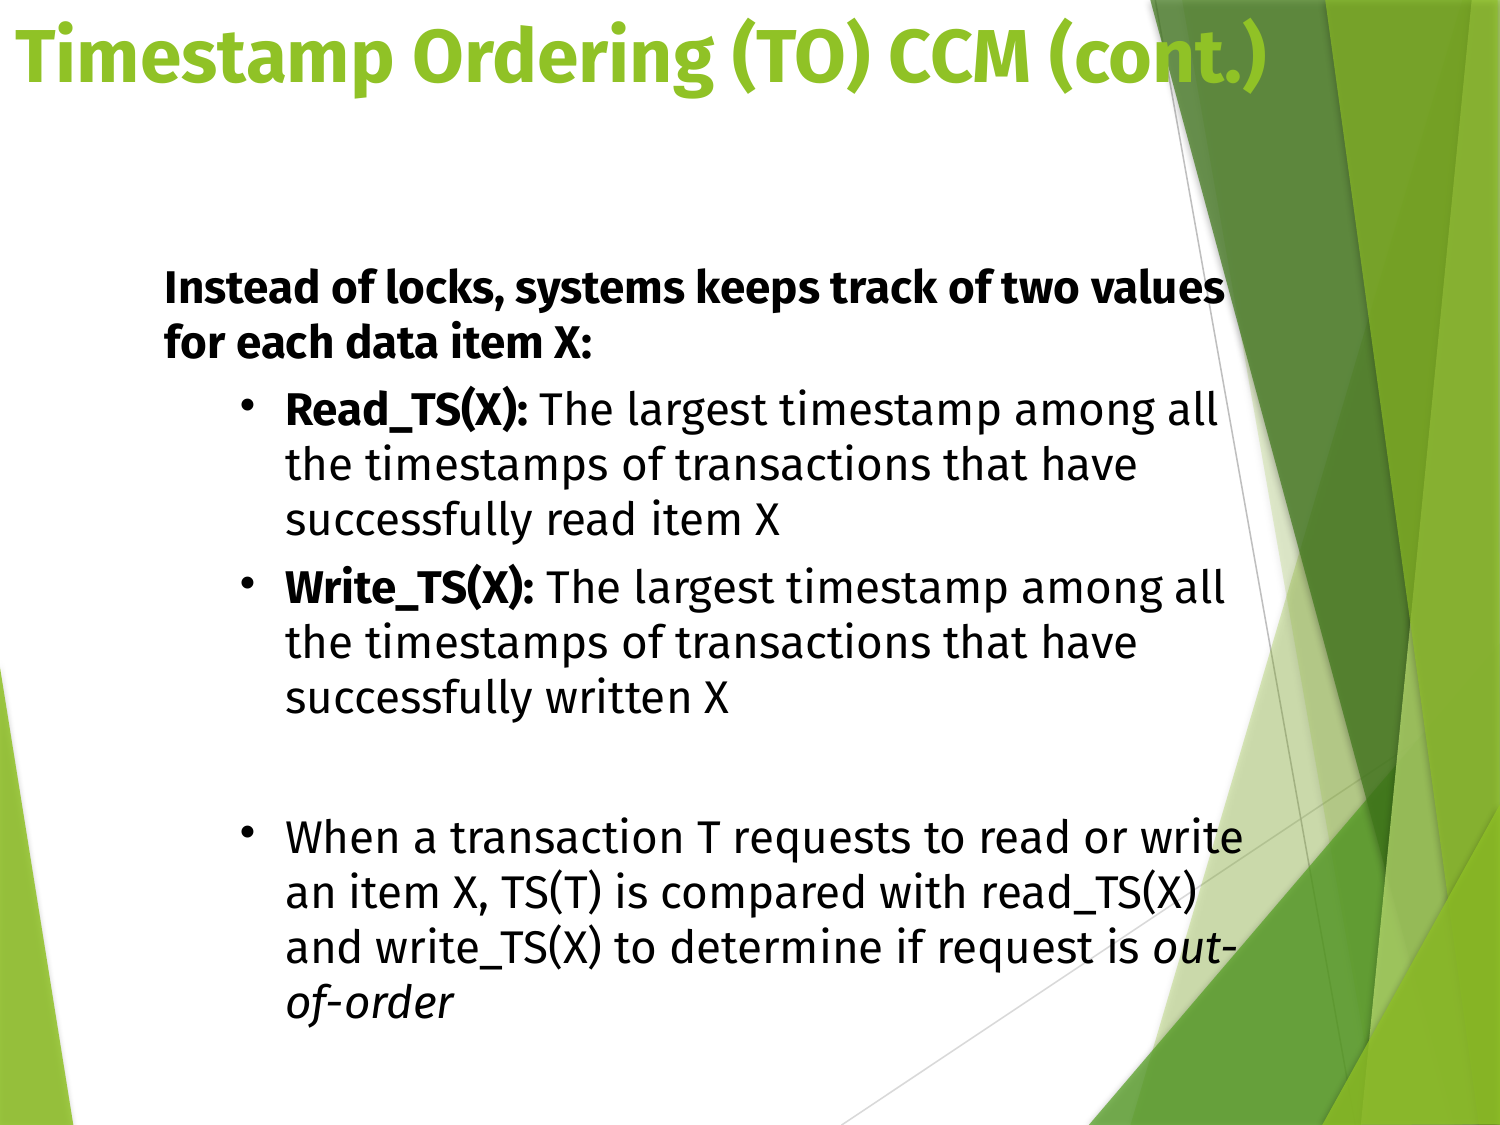

# Timestamp Ordering (TO) CCM (cont.)
Instead of locks, systems keeps track of two values for each data item X:
Read_TS(X): The largest timestamp among all the timestamps of transactions that have successfully read item X
Write_TS(X): The largest timestamp among all the timestamps of transactions that have successfully written X

When a transaction T requests to read or write an item X, TS(T) is compared with read_TS(X) and write_TS(X) to determine if request is out-of-order